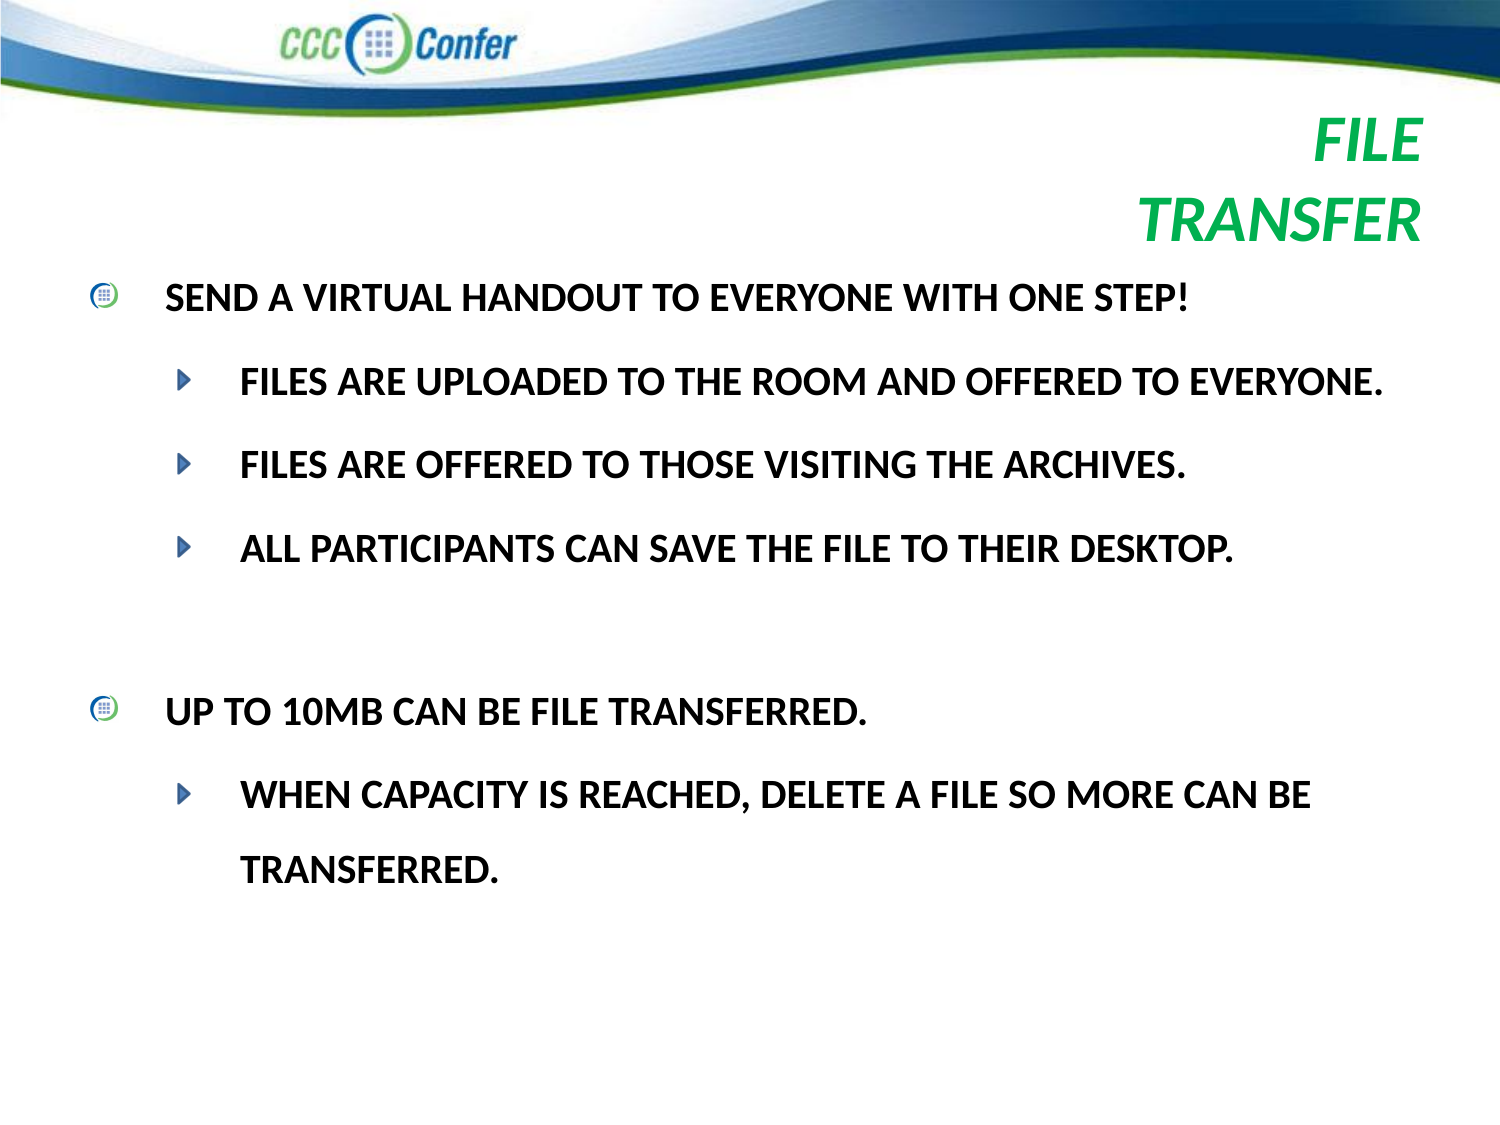

# File Transfer
Send a virtual handout to everyone with one step!
Files are uploaded to the room and offered to everyone.
Files are offered to those visiting the archives.
All participants can save the file to their desktop.

Up to 10MB can be file transferred.
When capacity is reached, delete a file so more can be transferred.